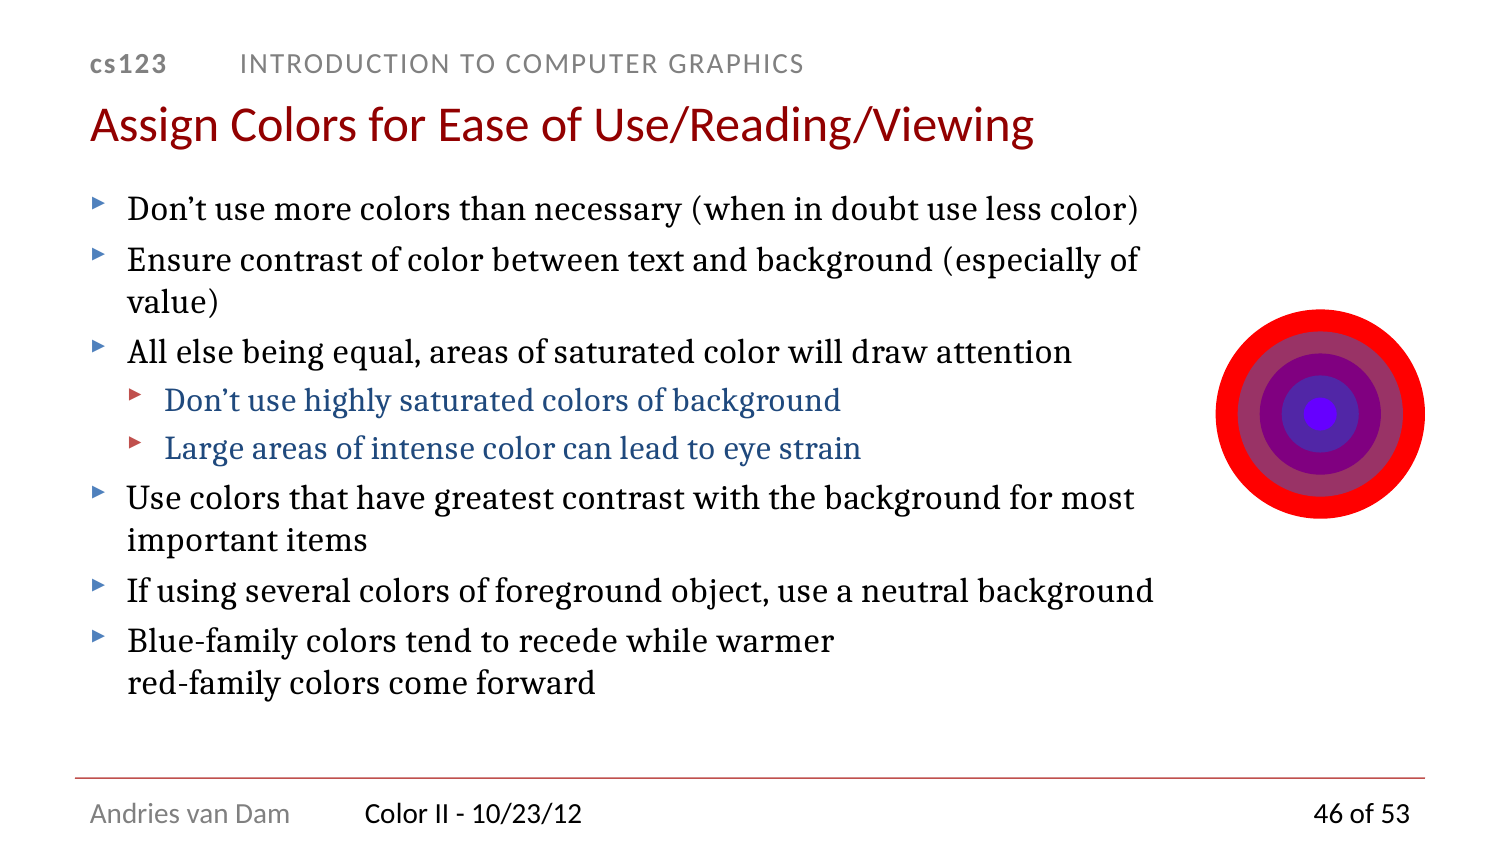

# Assign Colors for Ease of Use/Reading/Viewing
Don’t use more colors than necessary (when in doubt use less color)
Ensure contrast of color between text and background (especially of value)
All else being equal, areas of saturated color will draw attention
Don’t use highly saturated colors of background
Large areas of intense color can lead to eye strain
Use colors that have greatest contrast with the background for most important items
If using several colors of foreground object, use a neutral background
Blue-family colors tend to recede while warmer
red-family colors come forward

Color II - 10/23/12
46 of 53